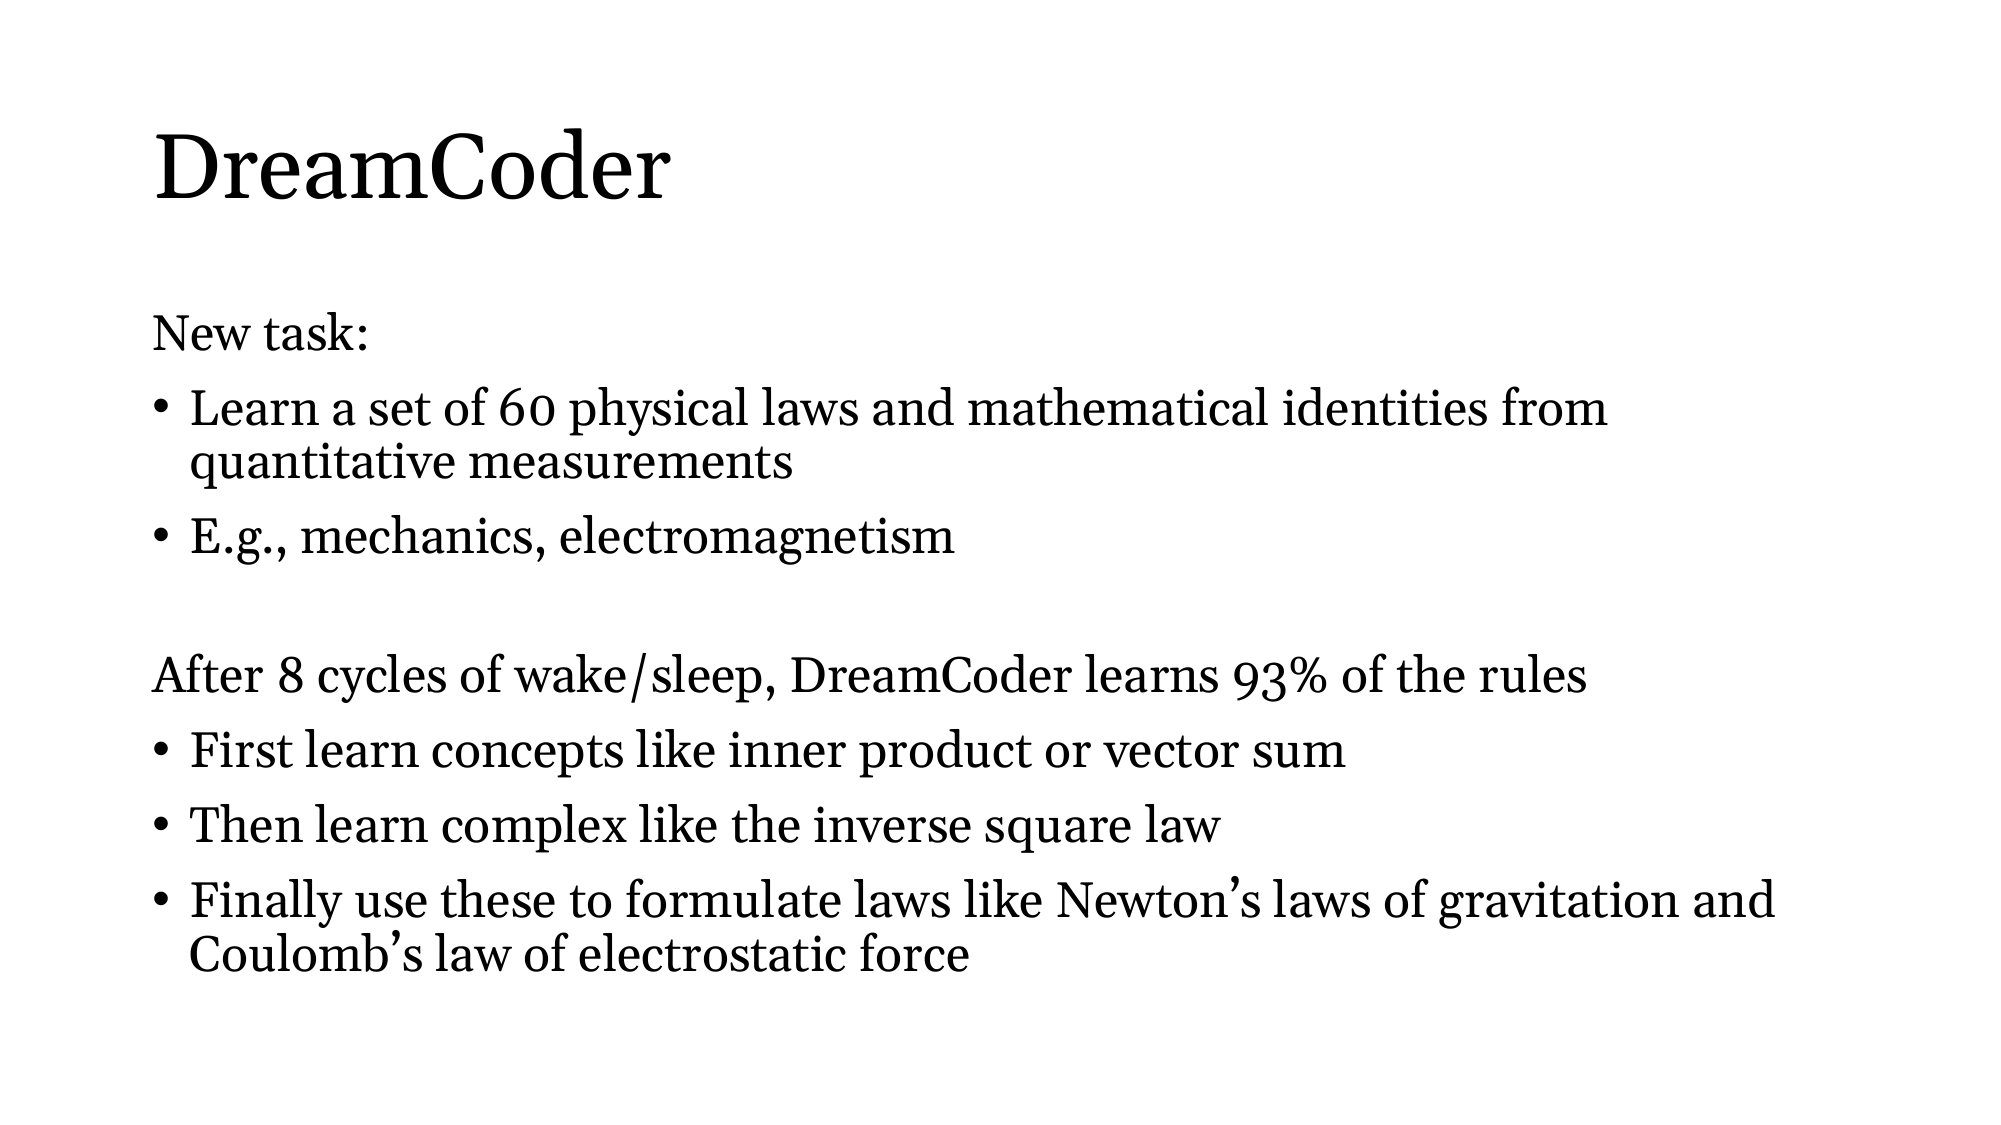

# DreamCoder
New task:
Learn a set of 60 physical laws and mathematical identities from quantitative measurements
E.g., mechanics, electromagnetism

After 8 cycles of wake/sleep, DreamCoder learns 93% of the rules
First learn concepts like inner product or vector sum
Then learn complex like the inverse square law
Finally use these to formulate laws like Newton’s laws of gravitation and Coulomb’s law of electrostatic force